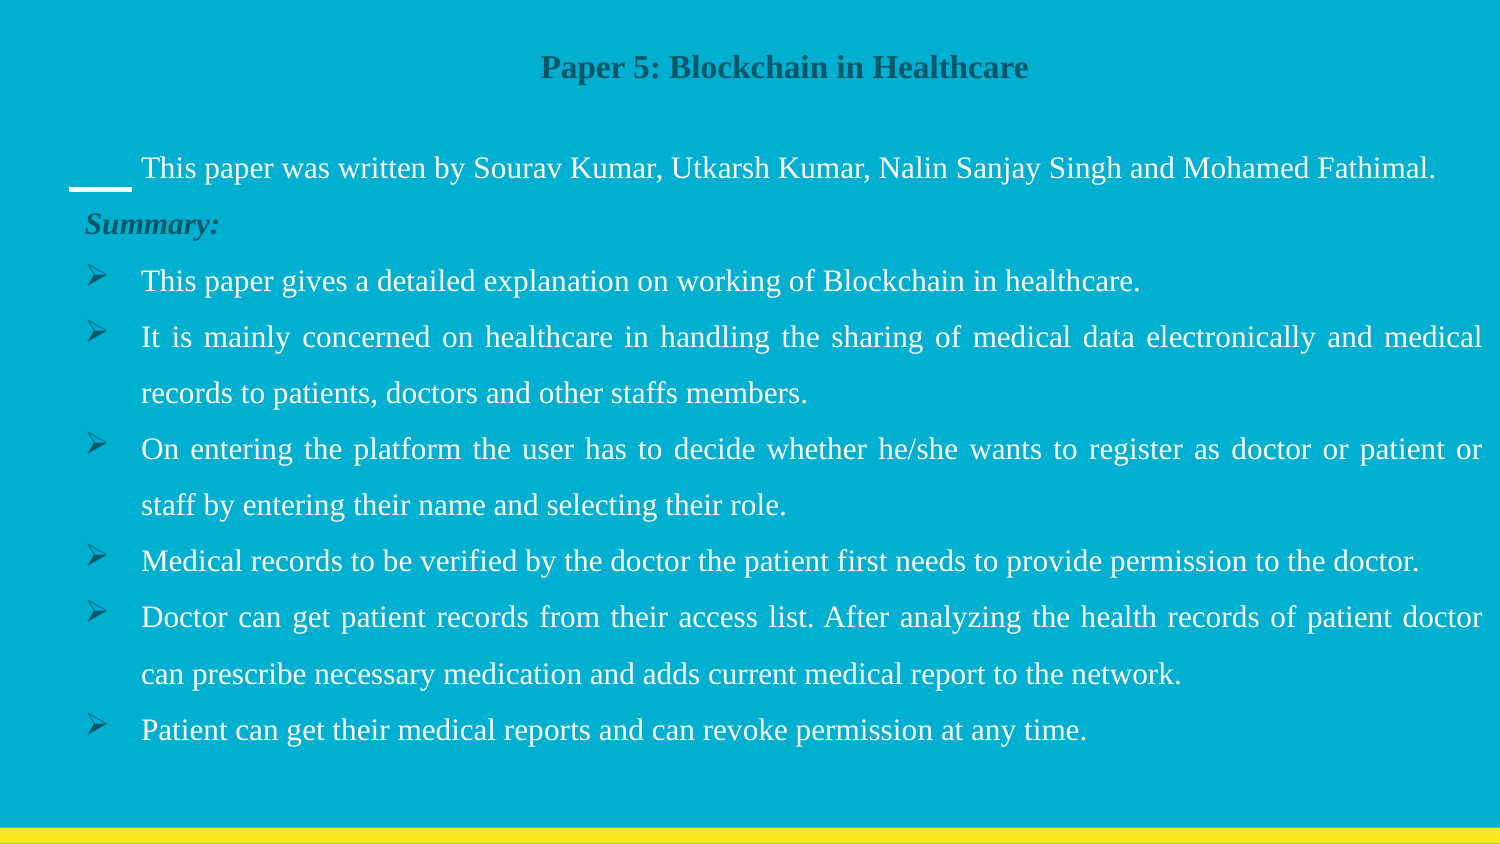

Paper 5: Blockchain in Healthcare

	This paper was written by Sourav Kumar, Utkarsh Kumar, Nalin Sanjay Singh and Mohamed Fathimal.
Summary:
This paper gives a detailed explanation on working of Blockchain in healthcare.
It is mainly concerned on healthcare in handling the sharing of medical data electronically and medical records to patients, doctors and other staffs members.
On entering the platform the user has to decide whether he/she wants to register as doctor or patient or staff by entering their name and selecting their role.
Medical records to be verified by the doctor the patient first needs to provide permission to the doctor.
Doctor can get patient records from their access list. After analyzing the health records of patient doctor can prescribe necessary medication and adds current medical report to the network.
Patient can get their medical reports and can revoke permission at any time.